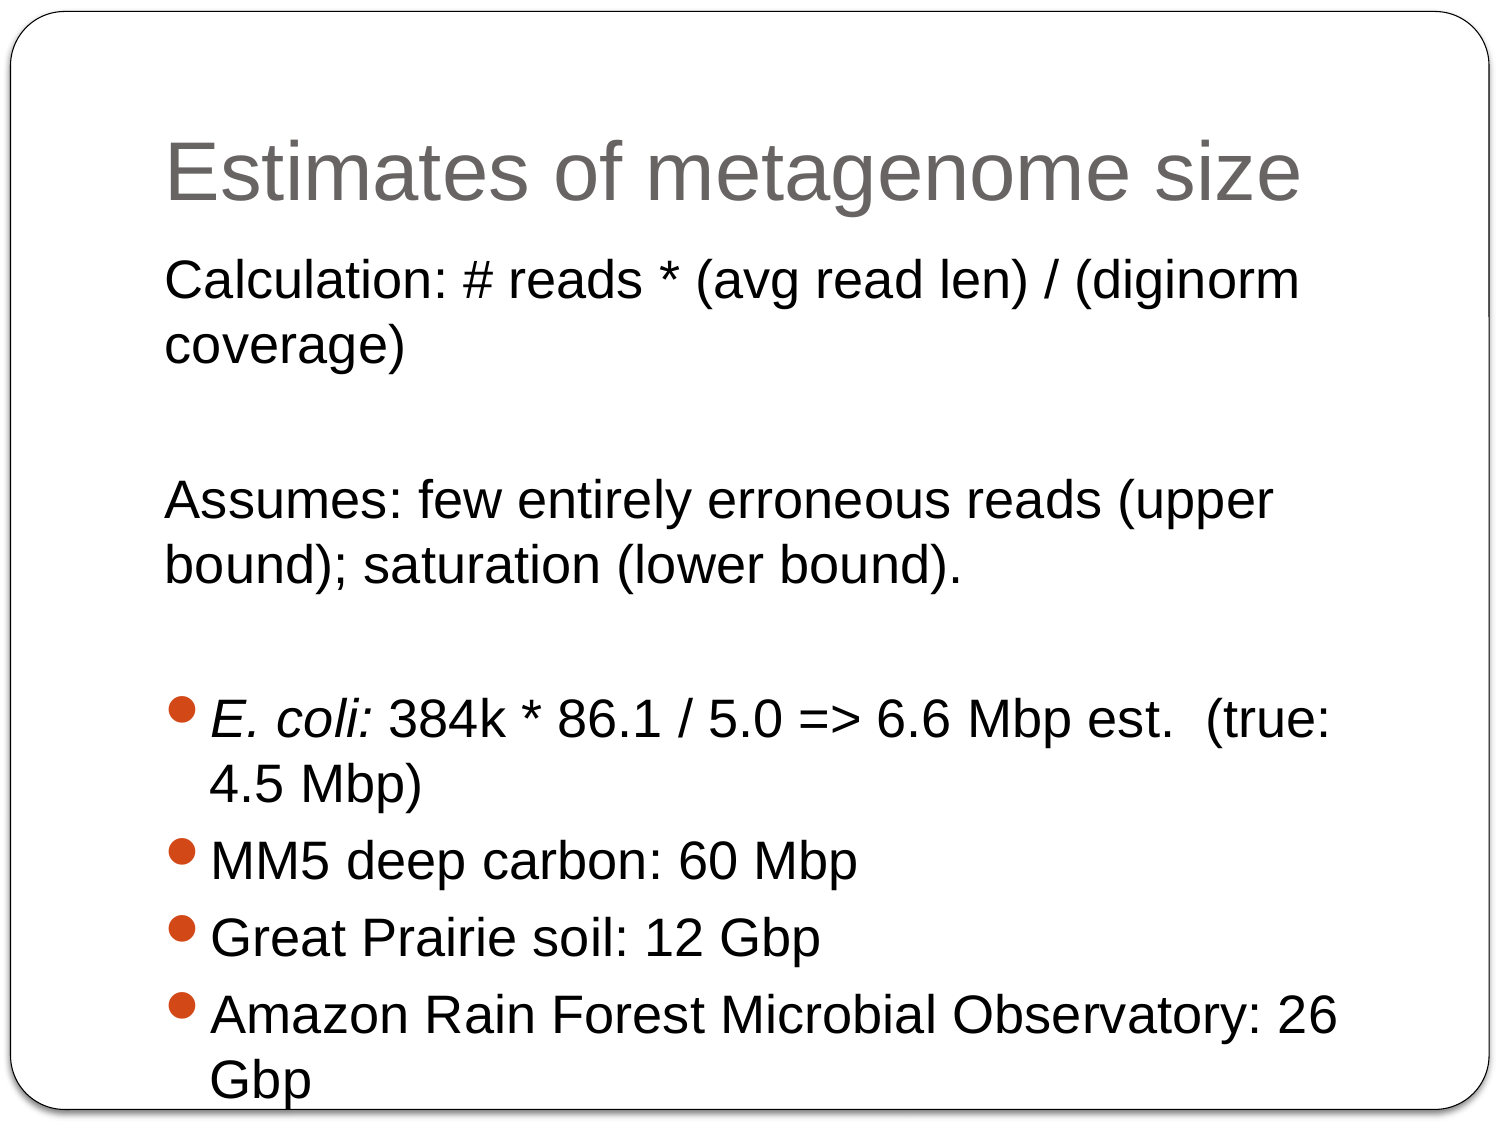

# Estimates of metagenome size
Calculation: # reads * (avg read len) / (diginorm coverage)

Assumes: few entirely erroneous reads (upper bound); saturation (lower bound).

E. coli: 384k * 86.1 / 5.0 => 6.6 Mbp est.  (true: 4.5 Mbp)
MM5 deep carbon: 60 Mbp
Great Prairie soil: 12 Gbp
Amazon Rain Forest Microbial Observatory: 26 Gbp